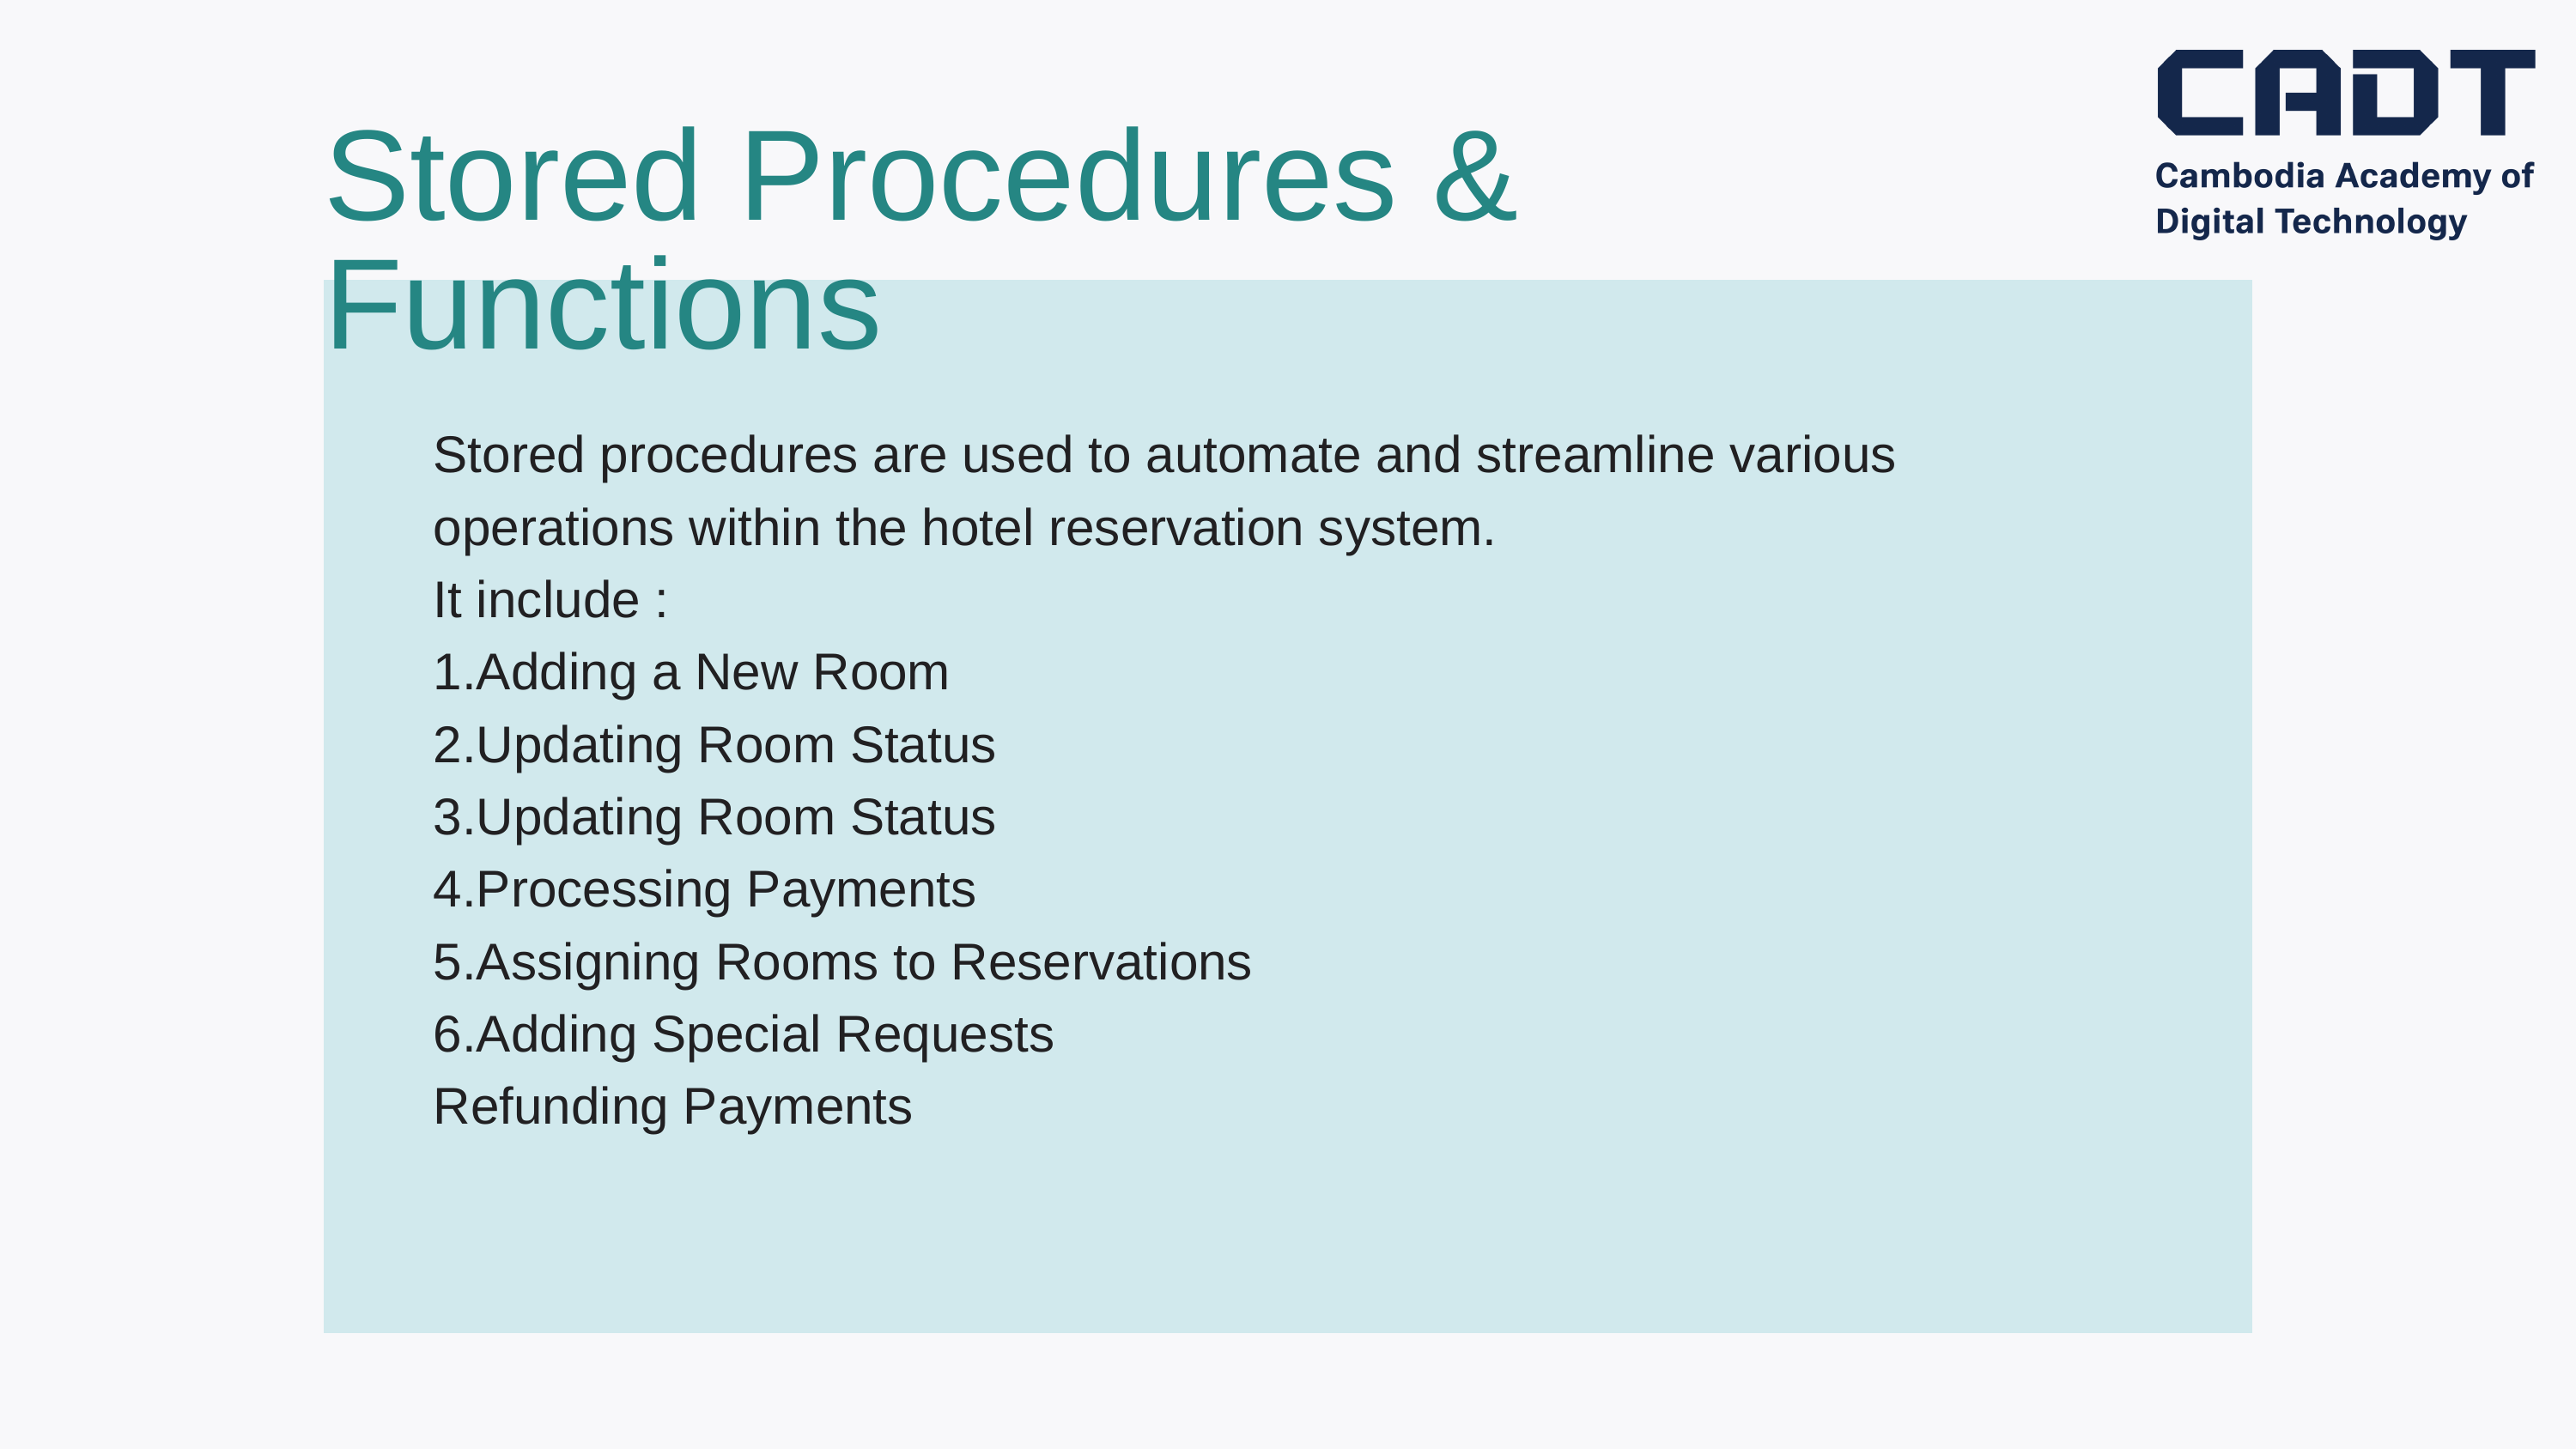

Stored Procedures & Functions

Stored procedures are used to automate and streamline various operations within the hotel reservation system.
It include :
1.Adding a New Room
2.Updating Room Status
3.Updating Room Status
4.Processing Payments
5.Assigning Rooms to Reservations
6.Adding Special Requests
Refunding Payments